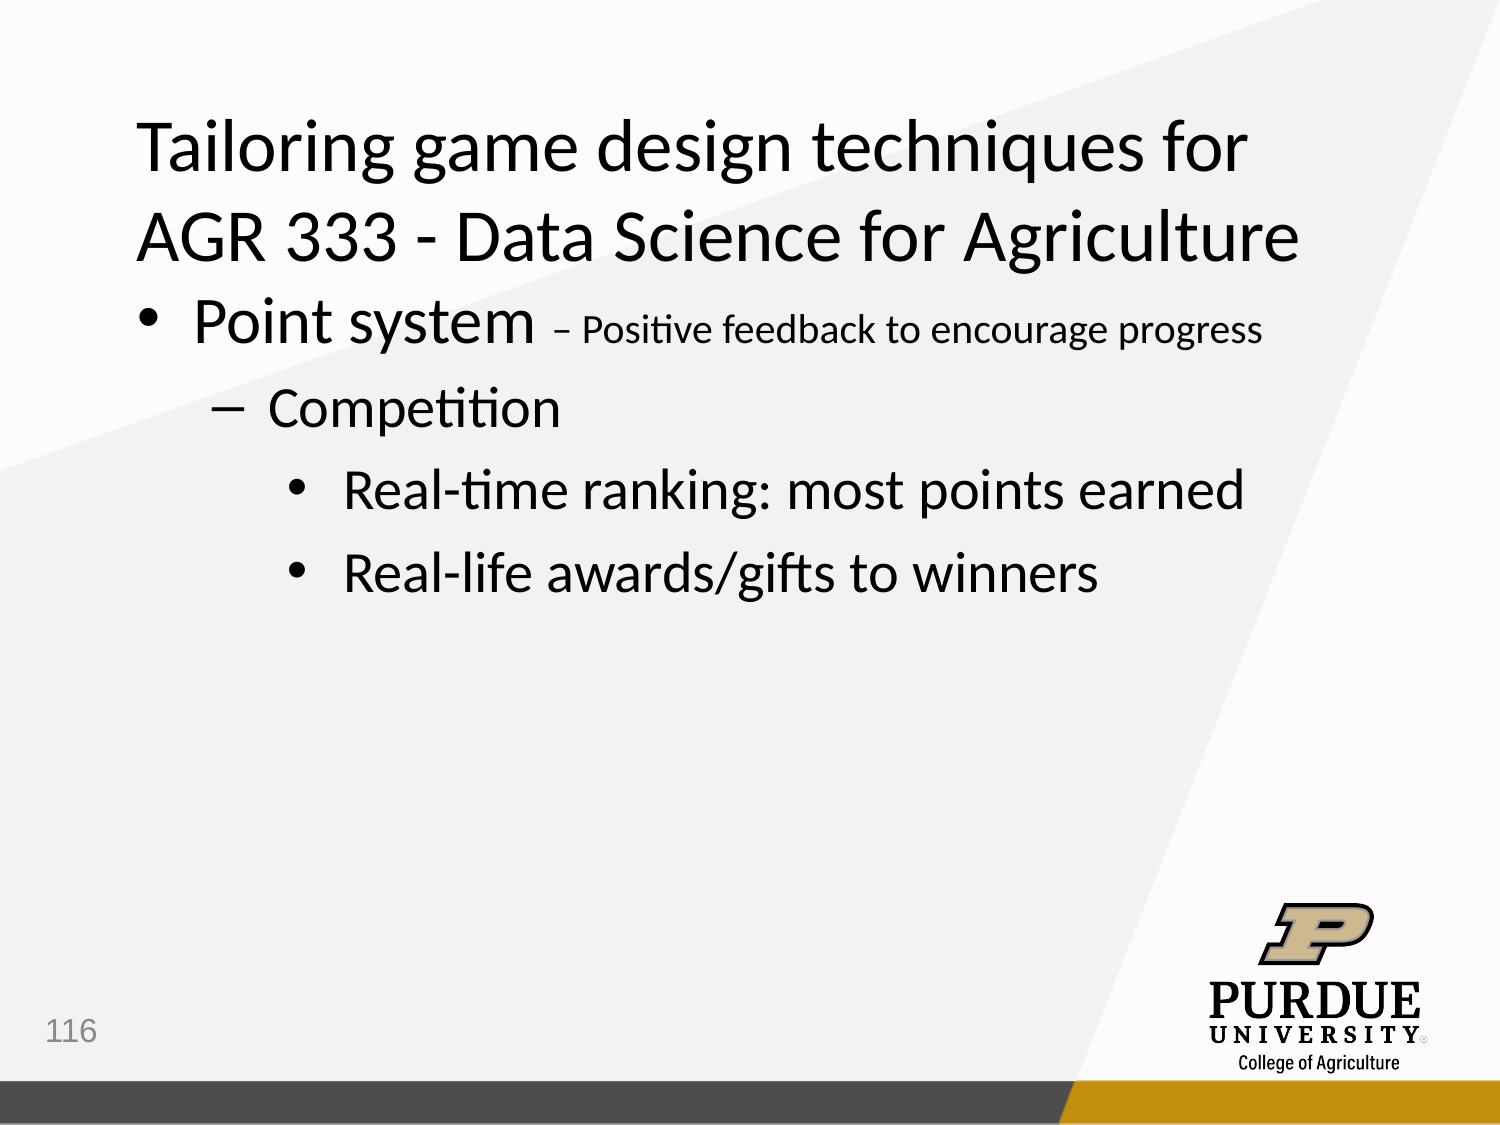

Tailoring game design techniques for AGR 333 - Data Science for Agriculture
Point system – Positive feedback to encourage progress
Competition
Real-time ranking: most points earned
Real-life awards/gifts to winners

116